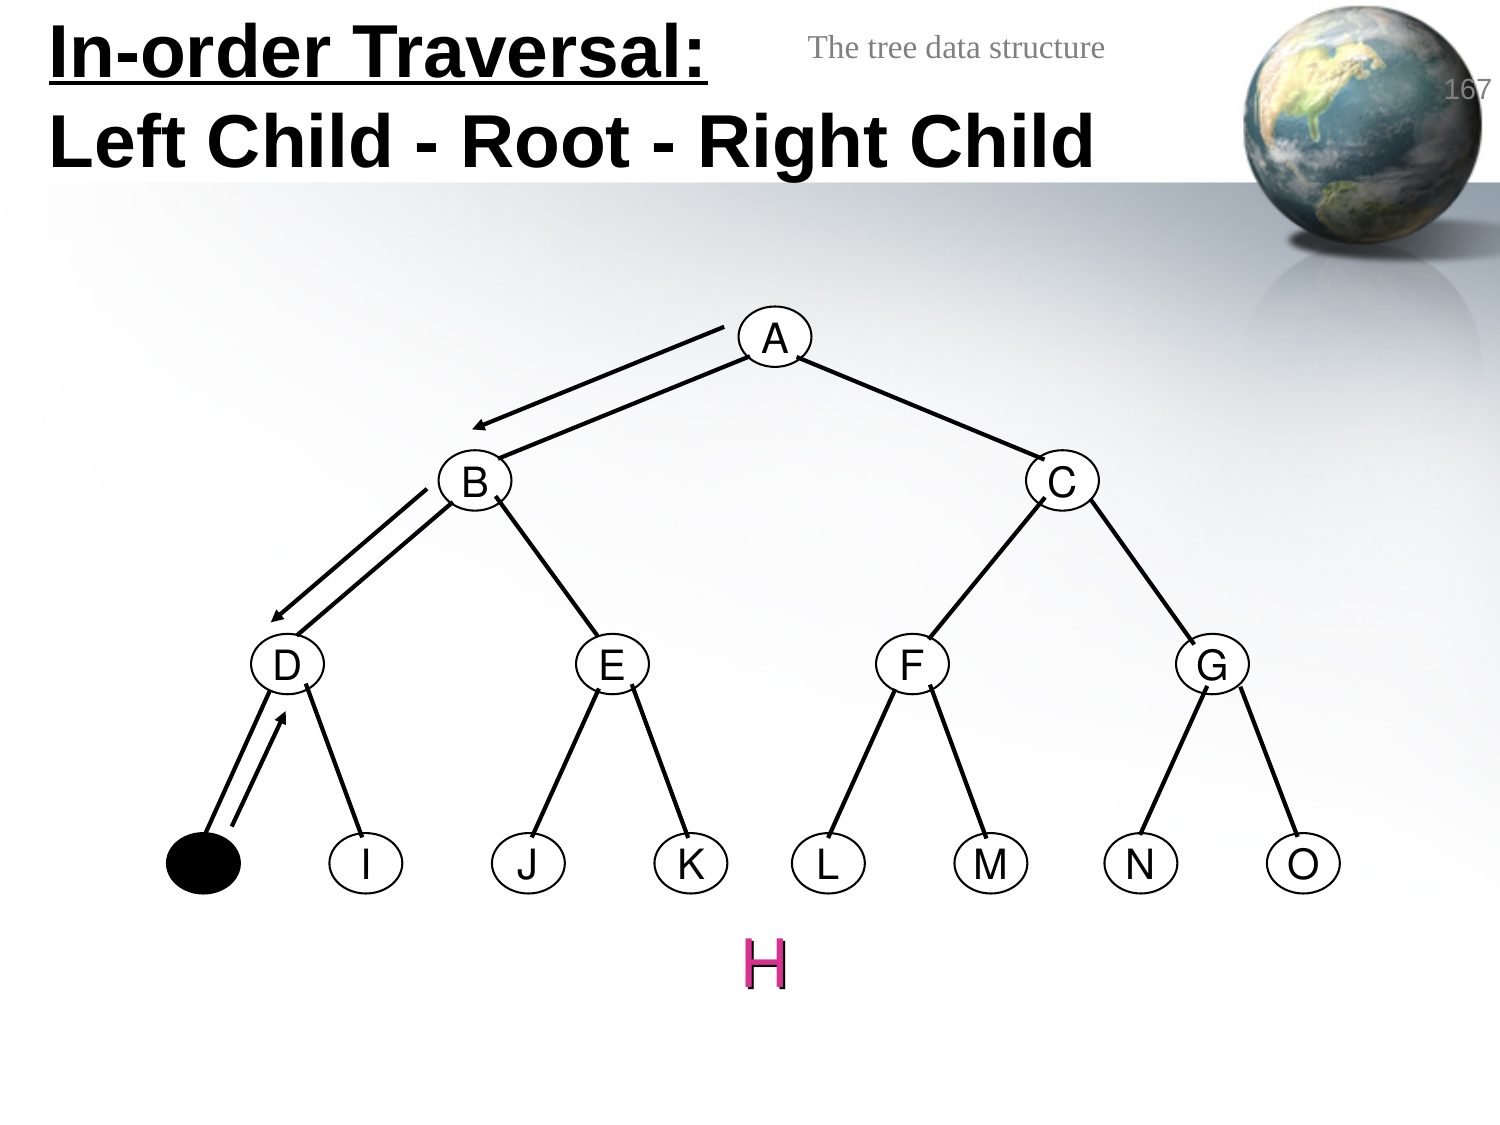

# In-order Traversal: Left Child - Root - Right Child
A

B
C

D
E
F
G

H
I
J
K
L
M
N
O

H